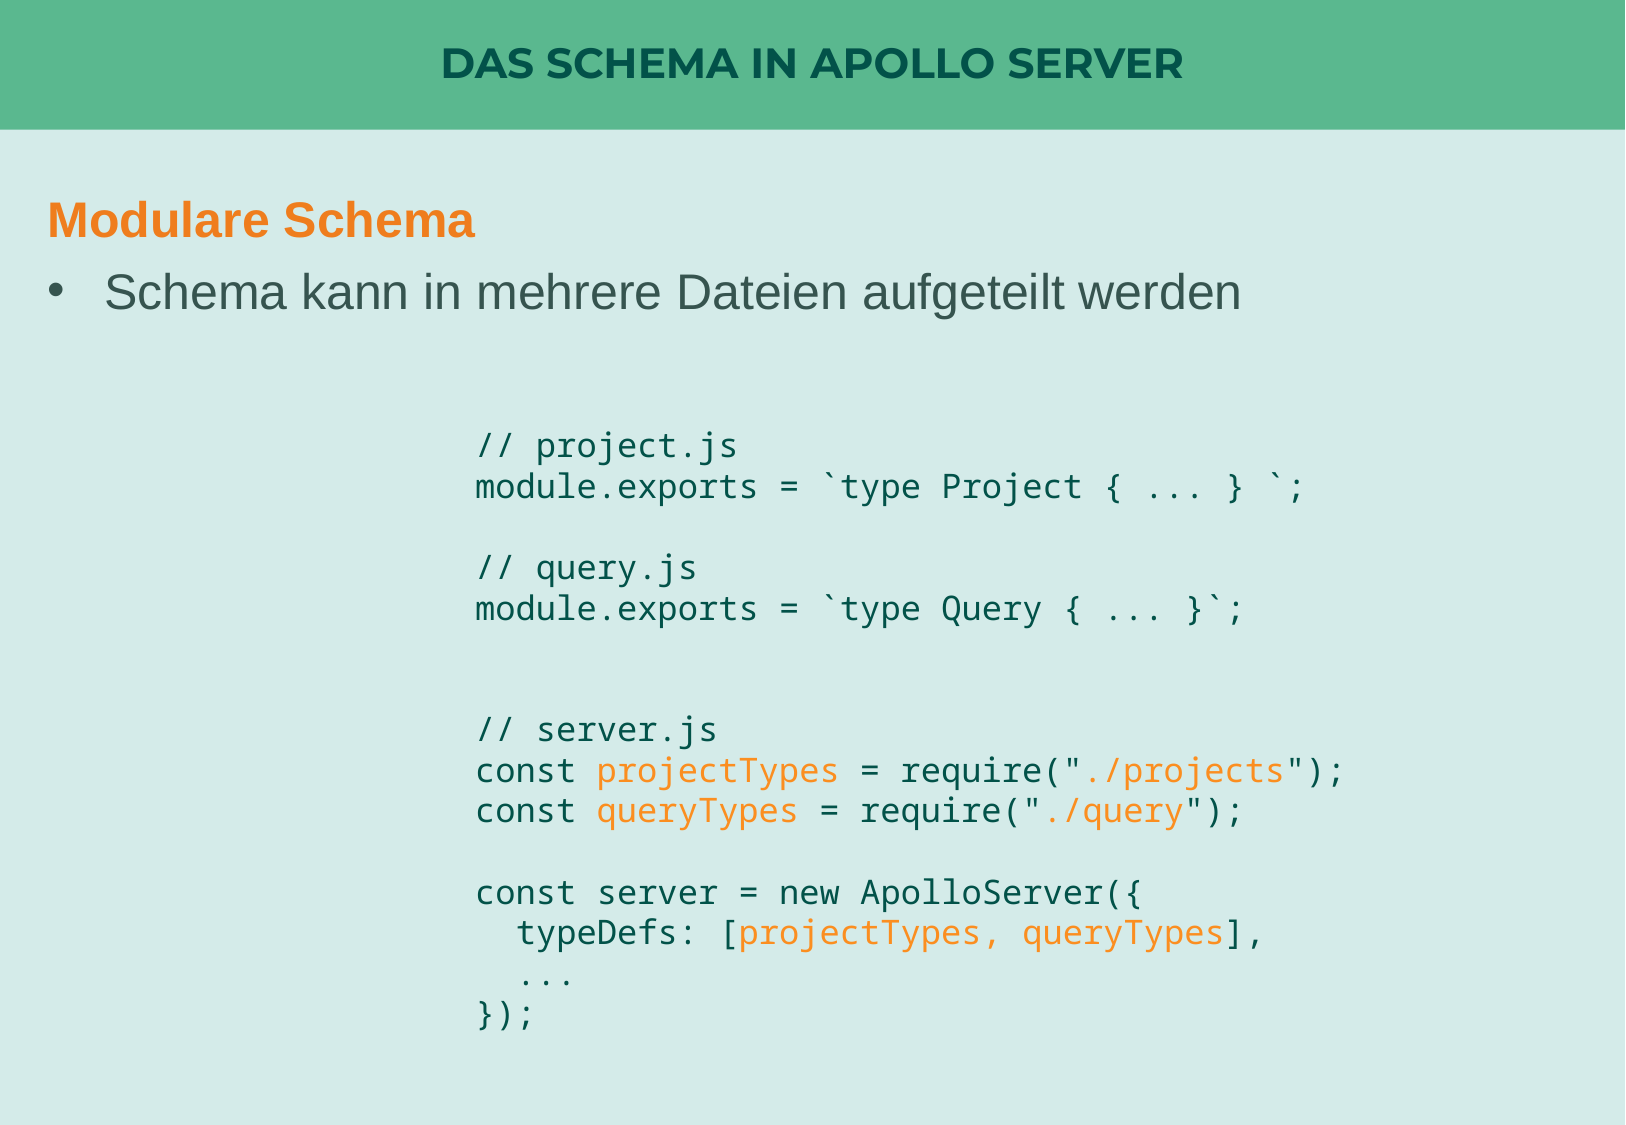

# Das Schema in Apollo Server
Modulare Schema
Schema kann in mehrere Dateien aufgeteilt werden

// project.js
module.exports = `type Project { ... } `;

// query.js
module.exports = `type Query { ... }`;

// server.js
const projectTypes = require("./projects");
const queryTypes = require("./query");

const server = new ApolloServer({
  typeDefs: [projectTypes, queryTypes],
  ...
});